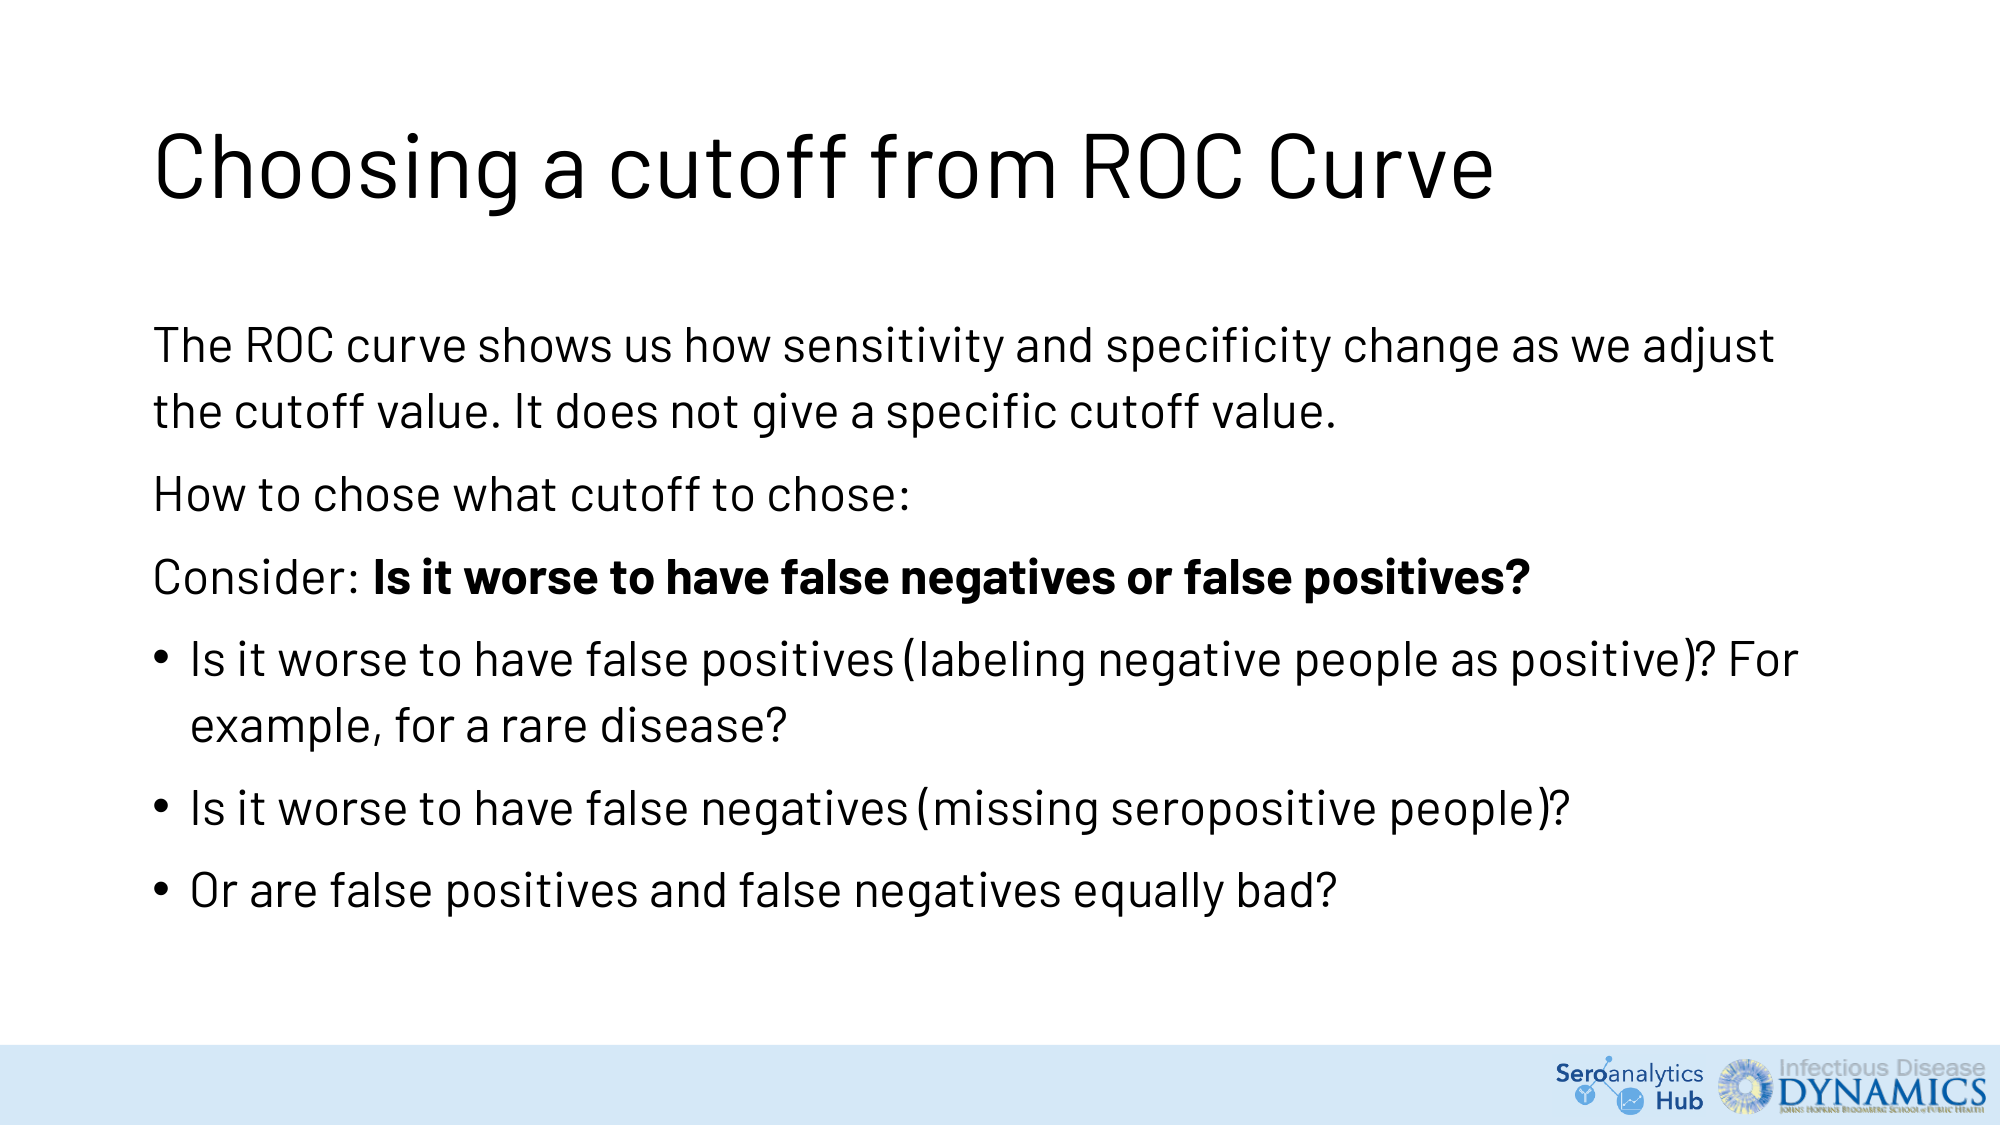

# Choosing a cutoff from ROC Curve
The ROC curve shows us how sensitivity and specificity change as we adjust the cutoff value. It does not give a specific cutoff value.
How to chose what cutoff to chose:
Consider: Is it worse to have false negatives or false positives?
Is it worse to have false positives (labeling negative people as positive)? For example, for a rare disease?
Is it worse to have false negatives (missing seropositive people)?
Or are false positives and false negatives equally bad?